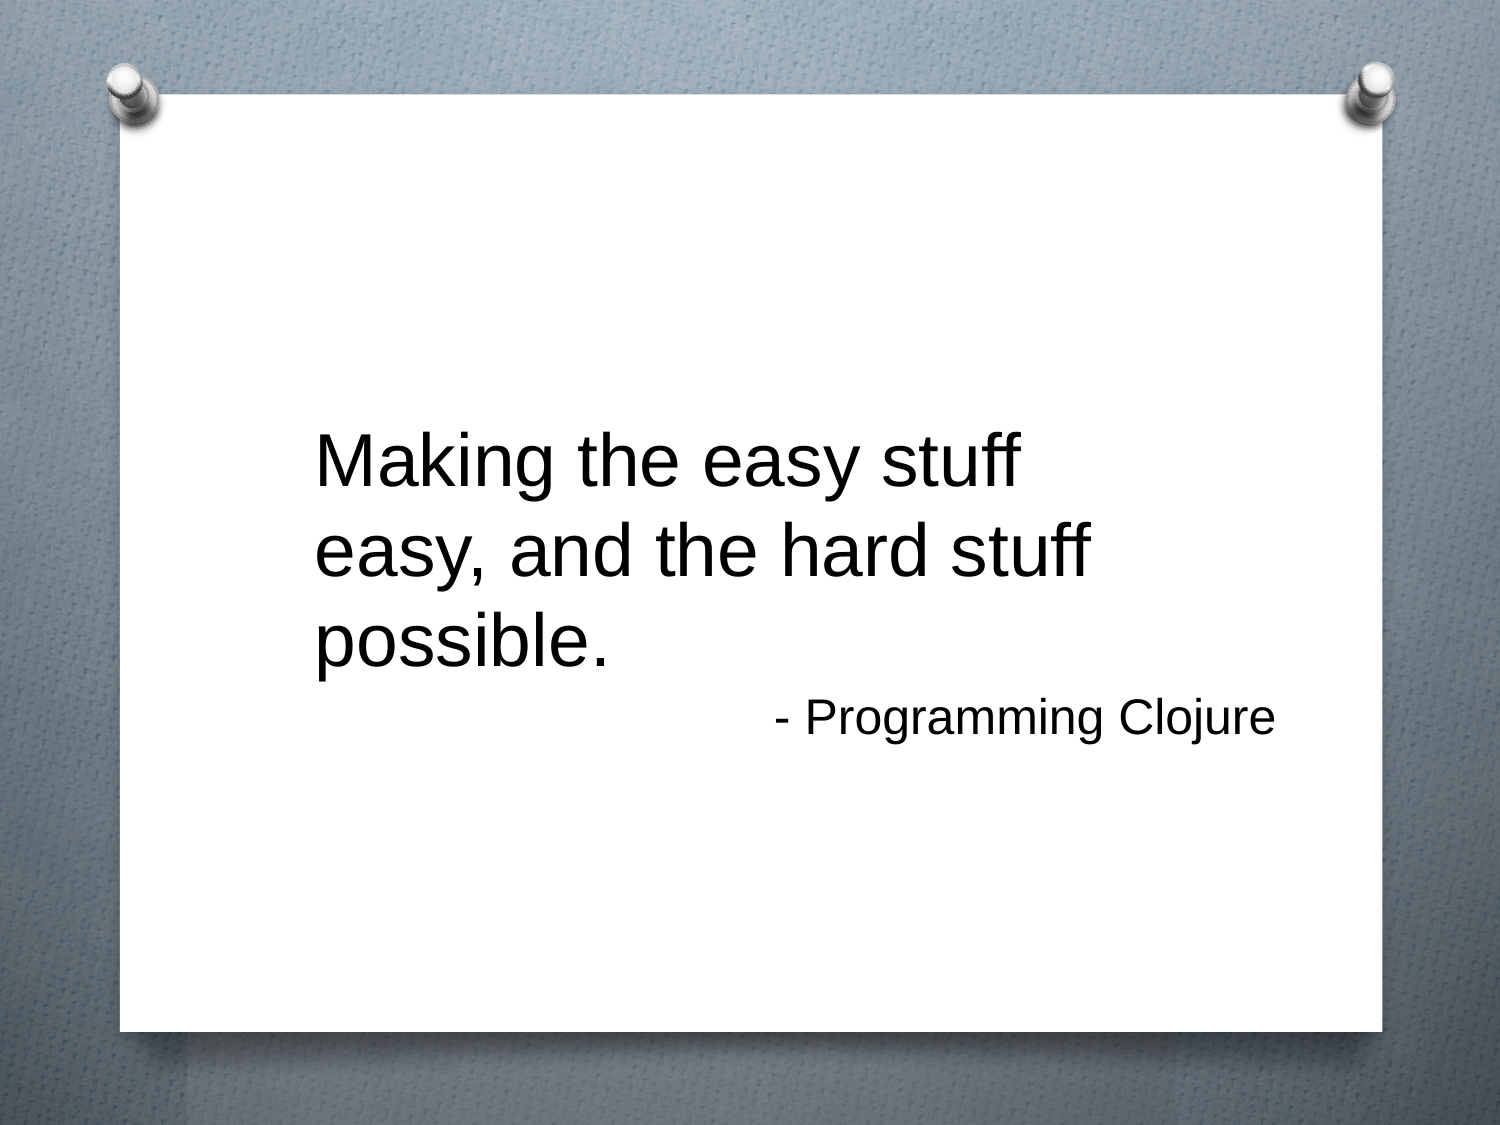

Making the easy stuff easy, and the hard stuff possible.
- Programming Clojure